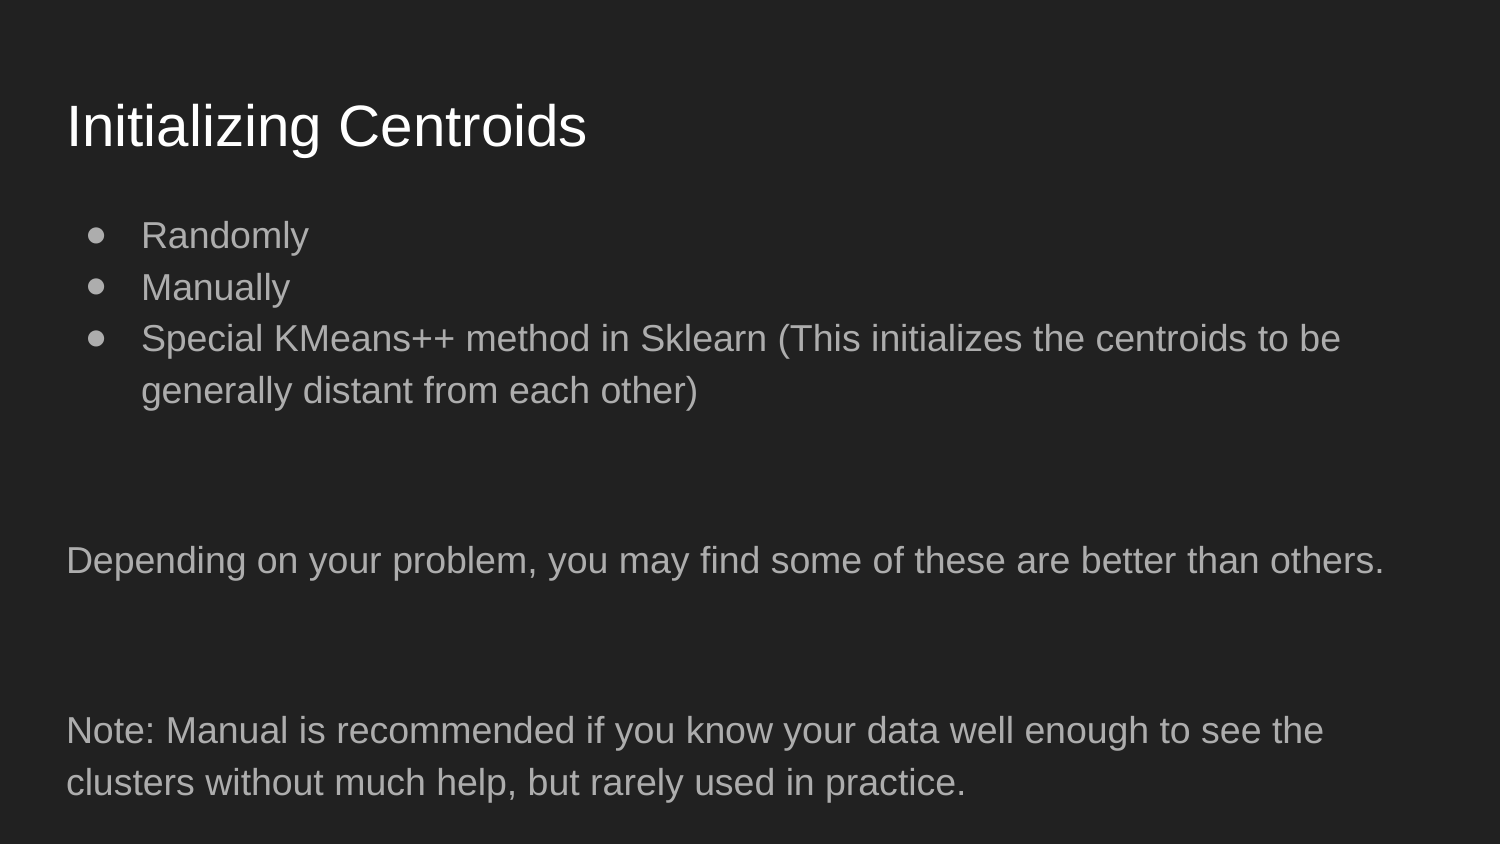

# Initializing Centroids
Randomly
Manually
Special KMeans++ method in Sklearn (This initializes the centroids to be generally distant from each other)

Depending on your problem, you may find some of these are better than others.

Note: Manual is recommended if you know your data well enough to see the clusters without much help, but rarely used in practice.